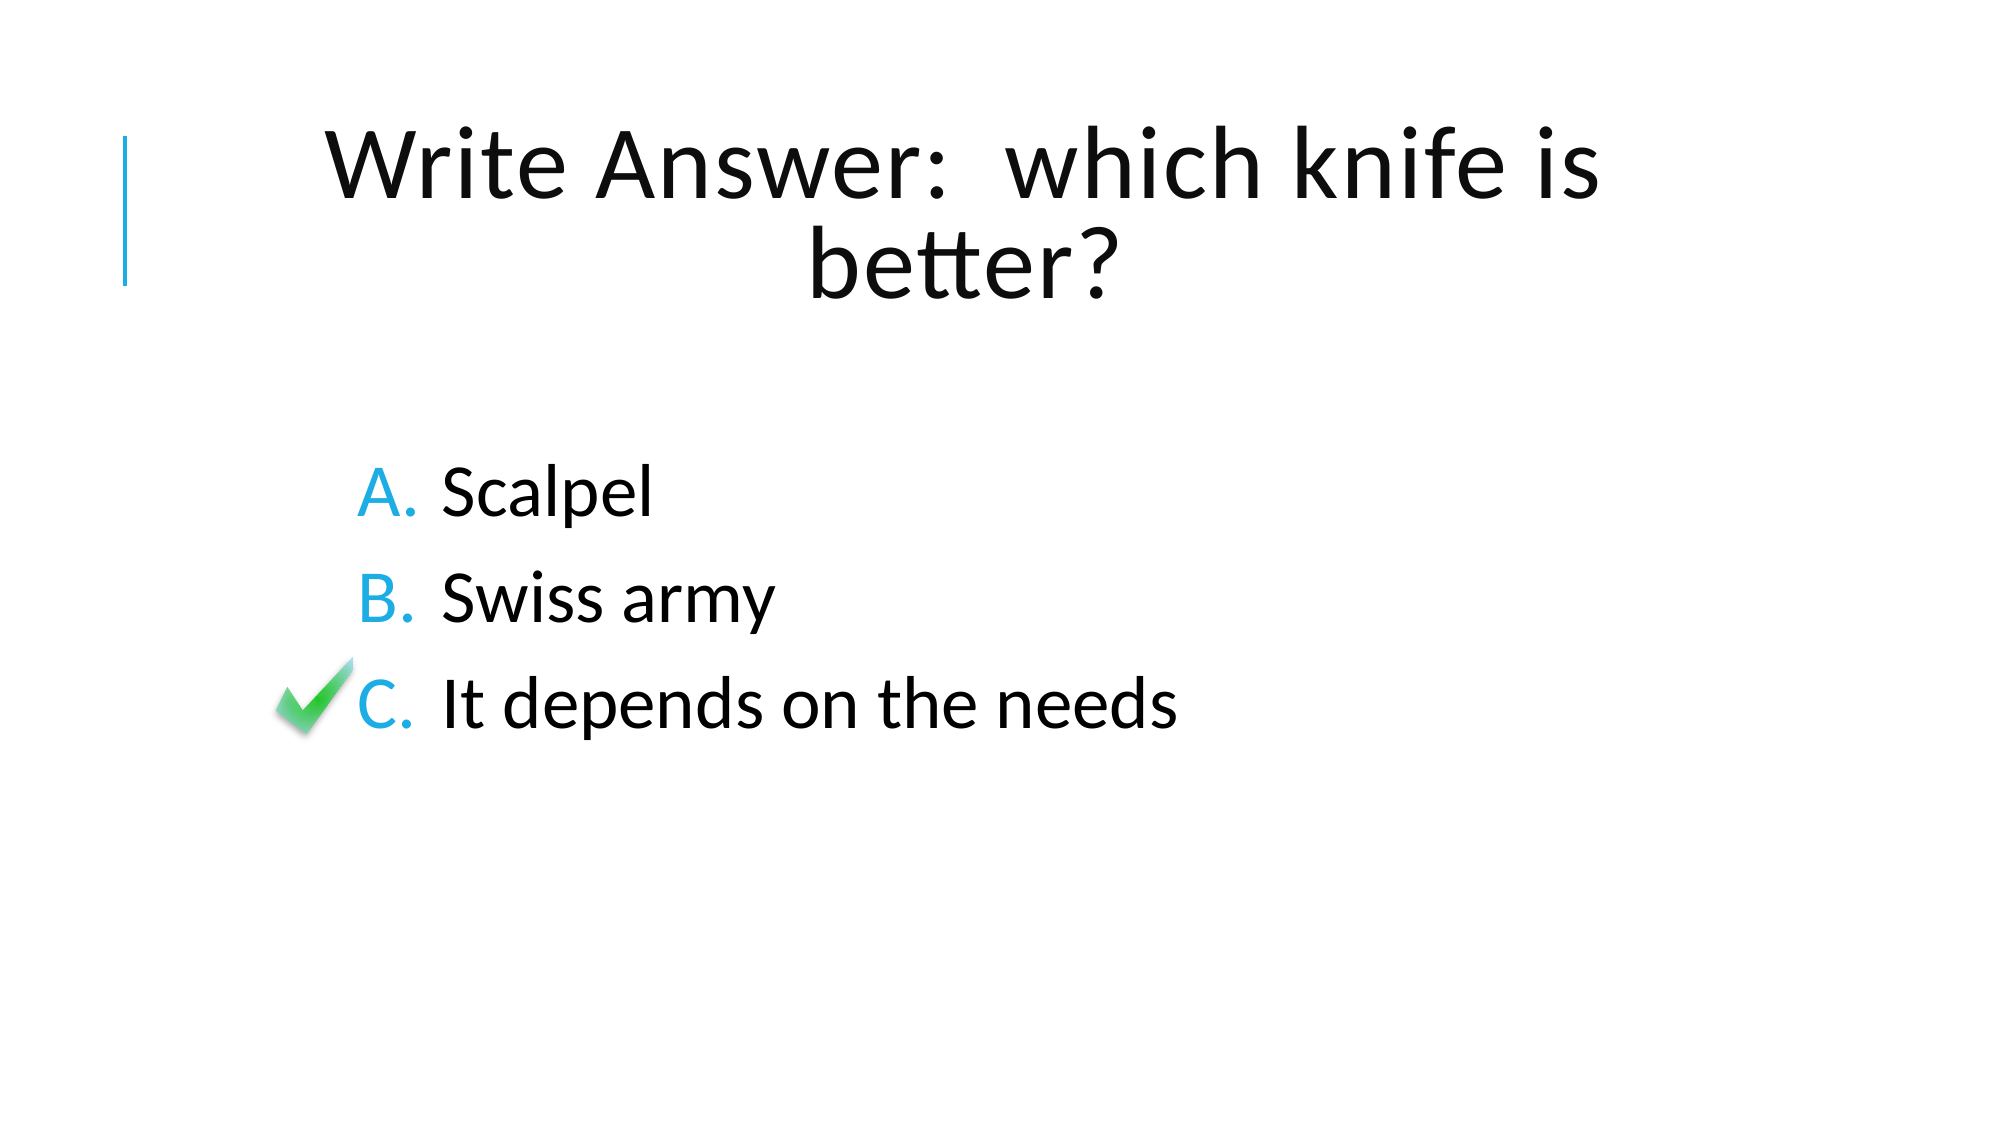

# Write Answer:  which knife is better?
Scalpel
Swiss army
It depends on the needs